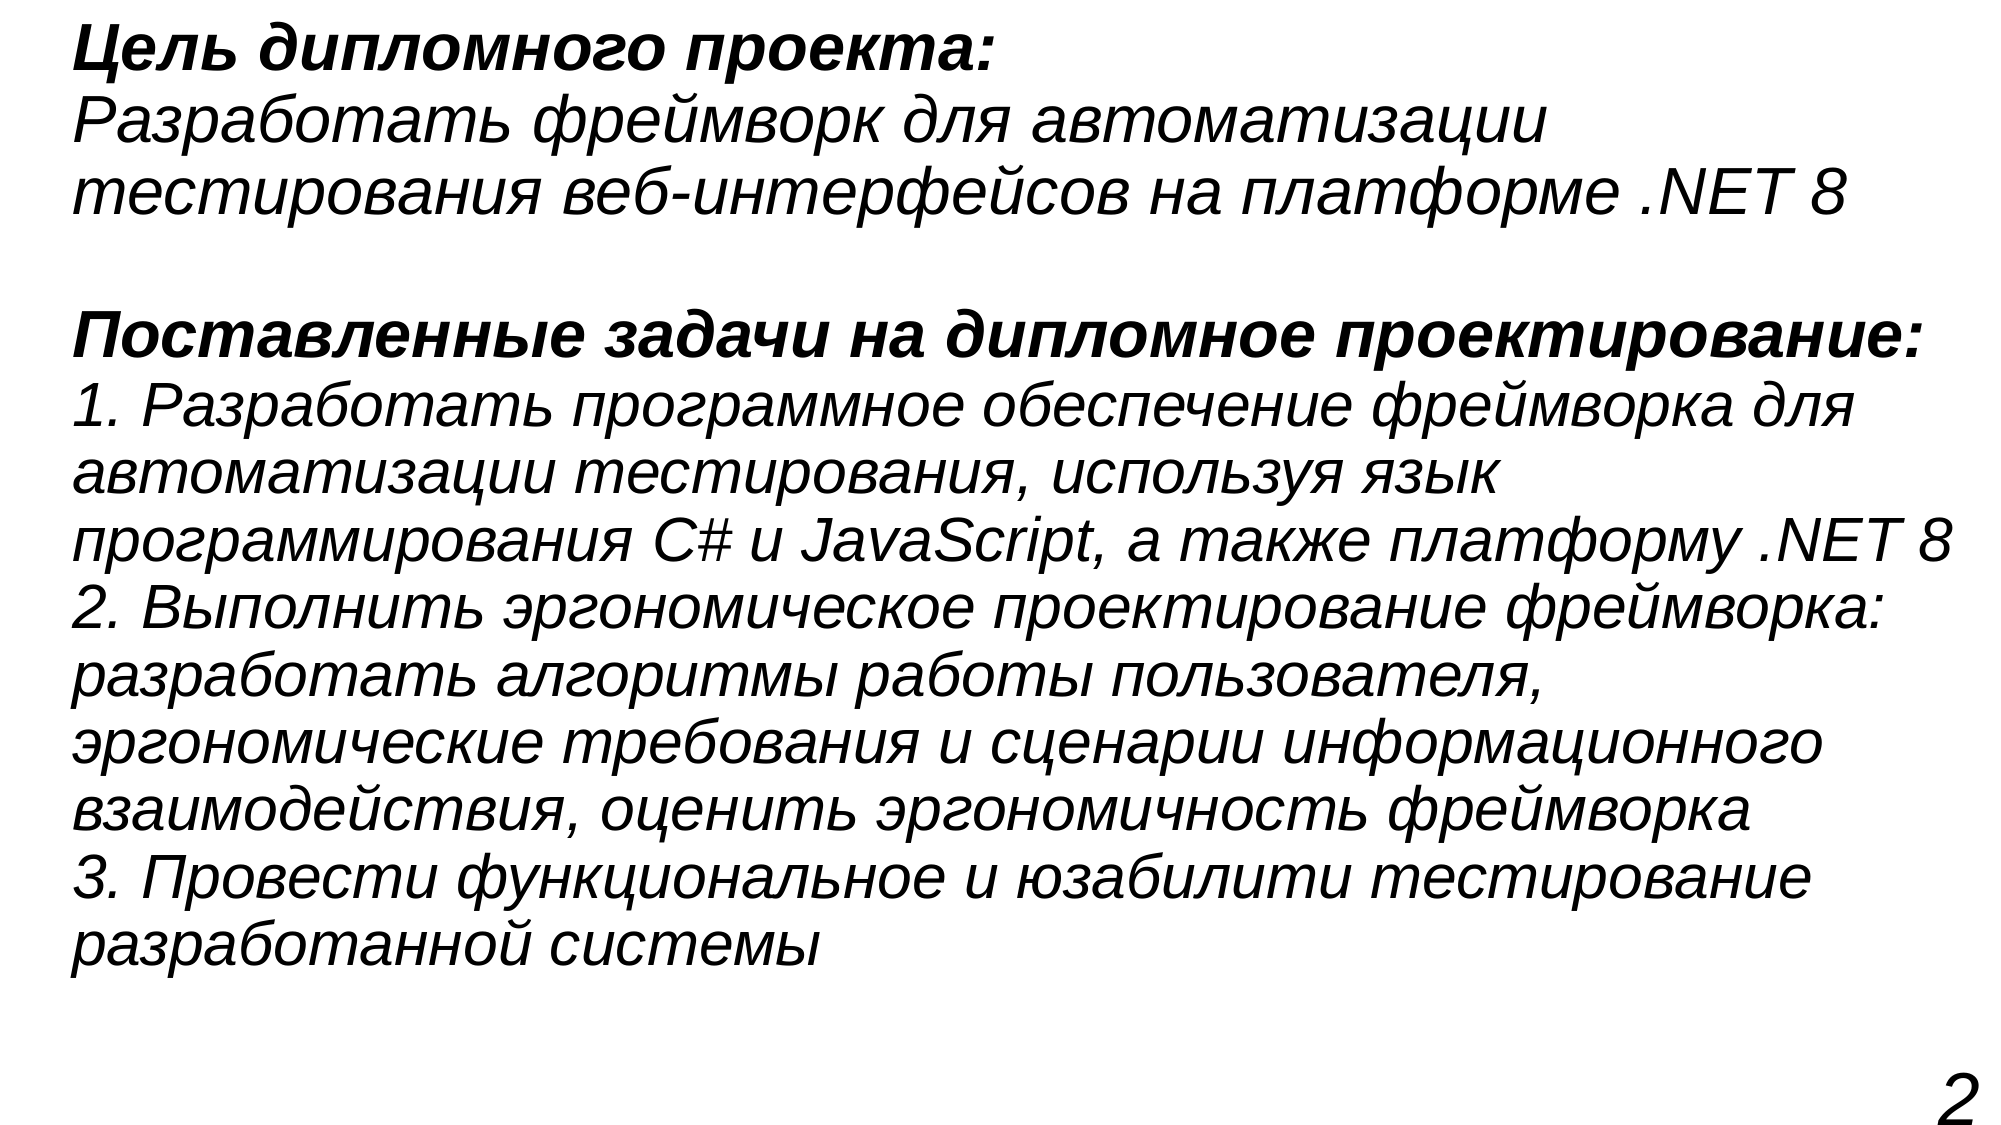

# Цель дипломного проекта: Разработать фреймворк для автоматизации тестирования веб-интерфейсов на платформе .NET 8 Поставленные задачи на дипломное проектирование: 1. Разработать программное обеспечение фреймворка для автоматизации тестирования, используя язык программирования C# и JavaScript, а также платформу .NET 8 2. Выполнить эргономическое проектирование фреймворка: разработать алгоритмы работы пользователя, эргономические требования и сценарии информационного взаимодействия, оценить эргономичность фреймворка 3. Провести функциональное и юзабилити тестирование разработанной системы
2